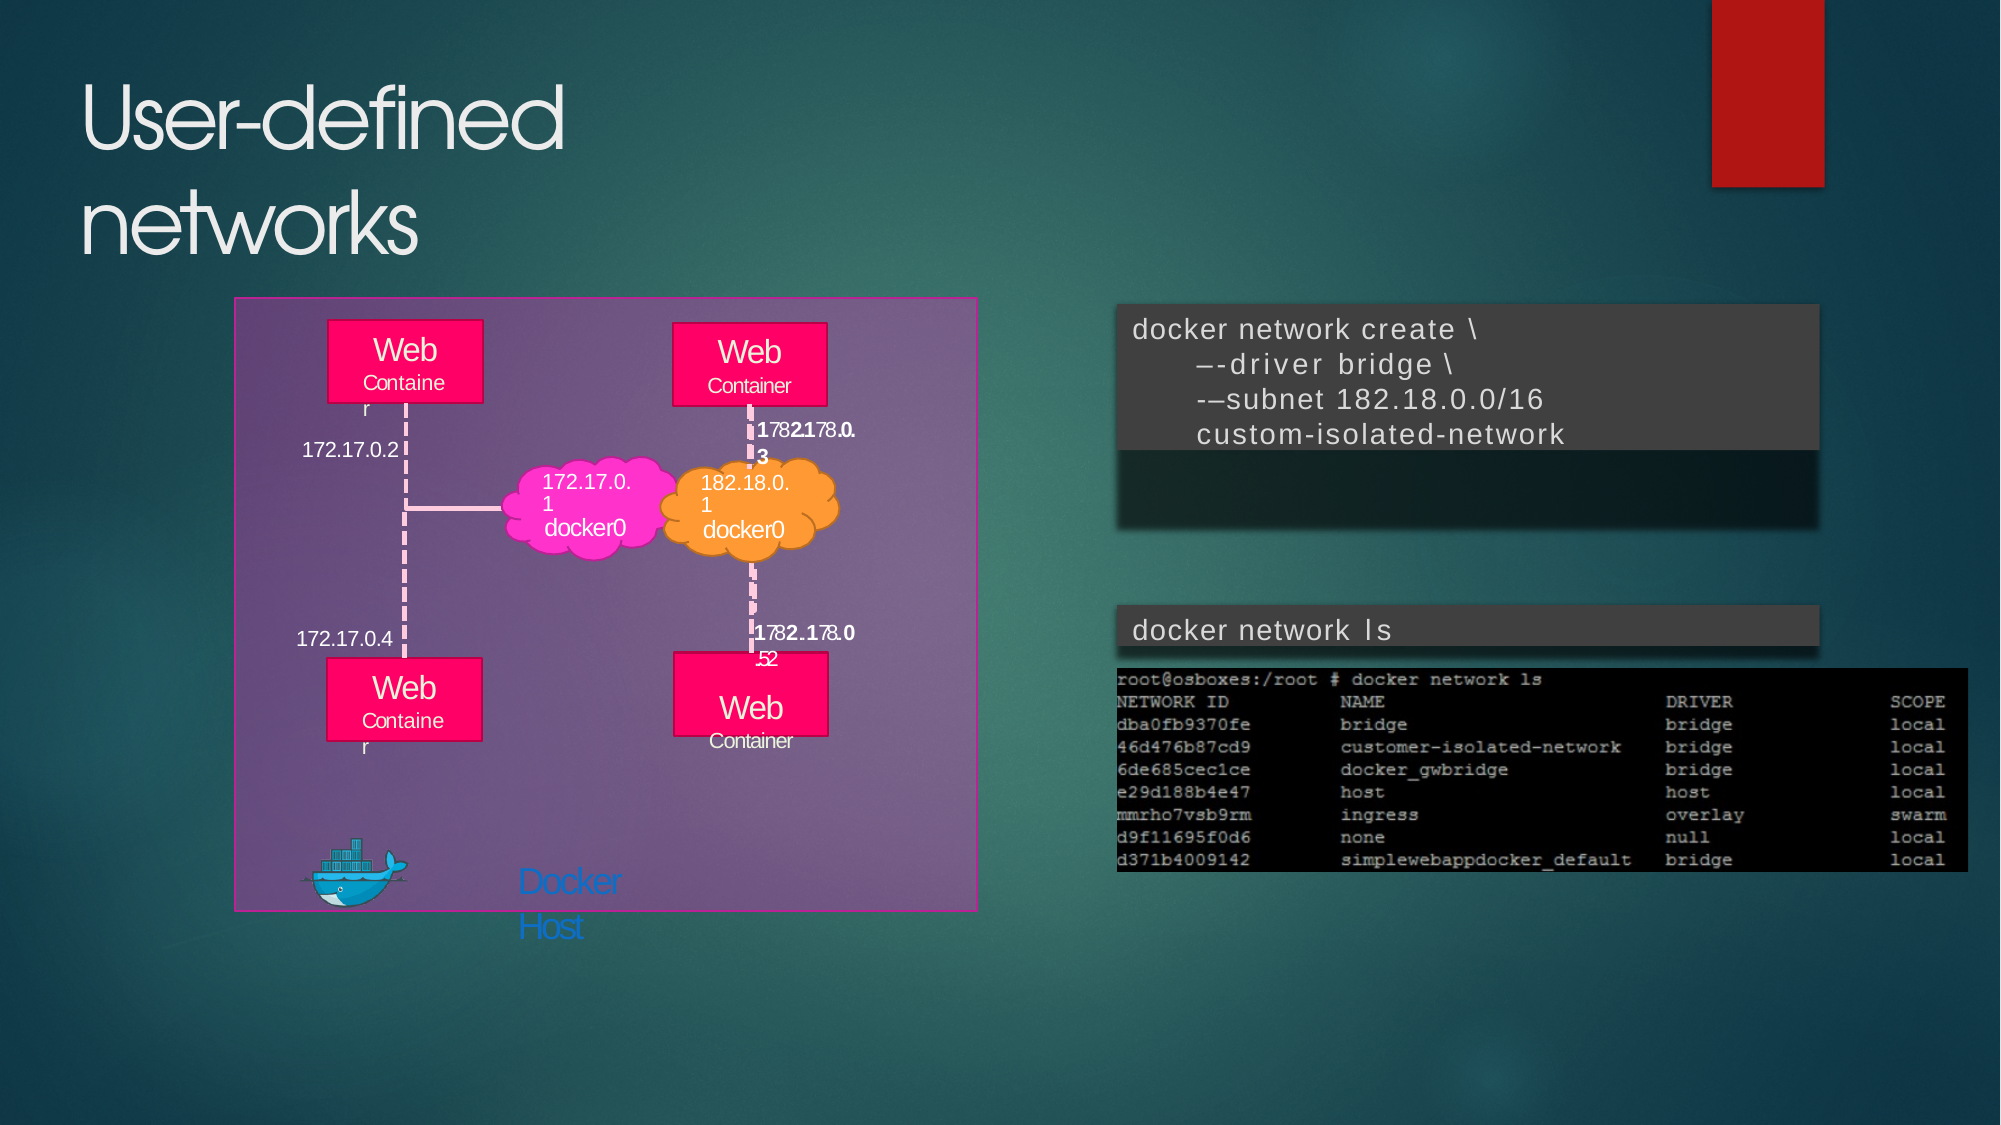

# User-defined networks

docker network create \
–-driver bridge \
-–subnet 182.18.0.0/16  custom-isolated-network

Web
Container
172.17.0.2
Web
Container
1782.178.0.3

172.17.0.1
docker0
182.18.0.1
docker0

docker network ls
1782..178..0..52
Web
Container
172.17.0.4
Web
Container
Docker Host